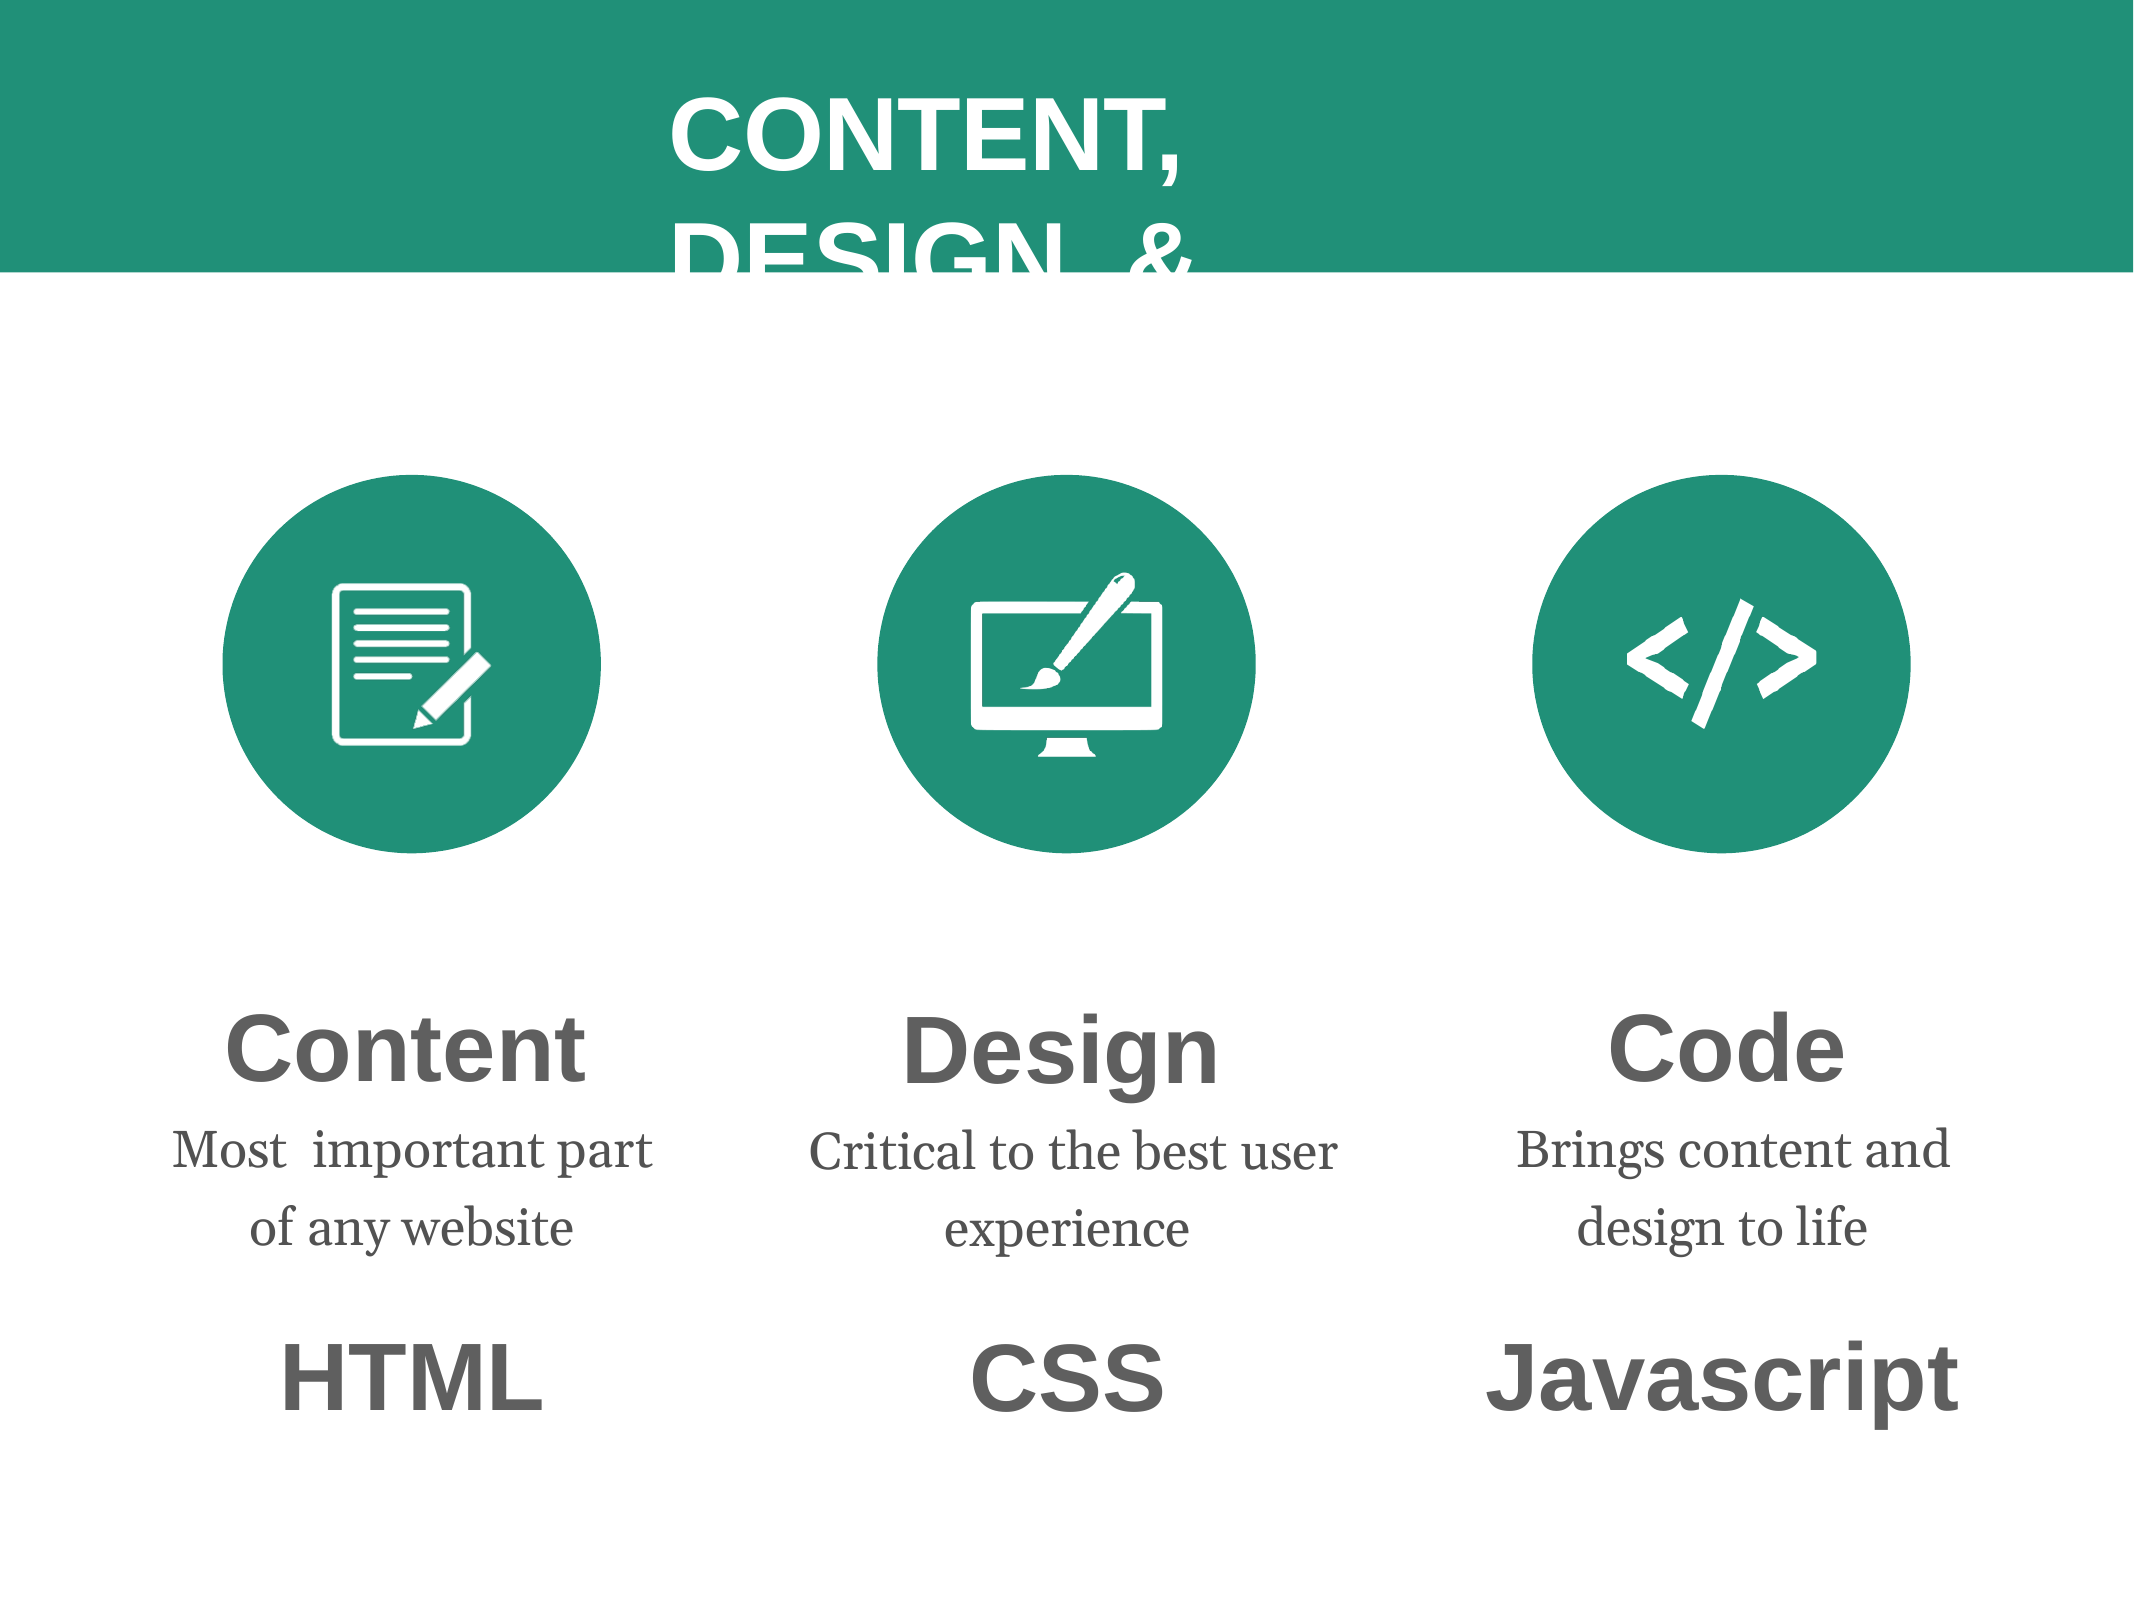

# CONTENT, DESIGN, & CODE

Design
 Critical to the best user experience

CSS

Content
Most  important part of any website

HTML
Code
Brings content and design to life

Javascript